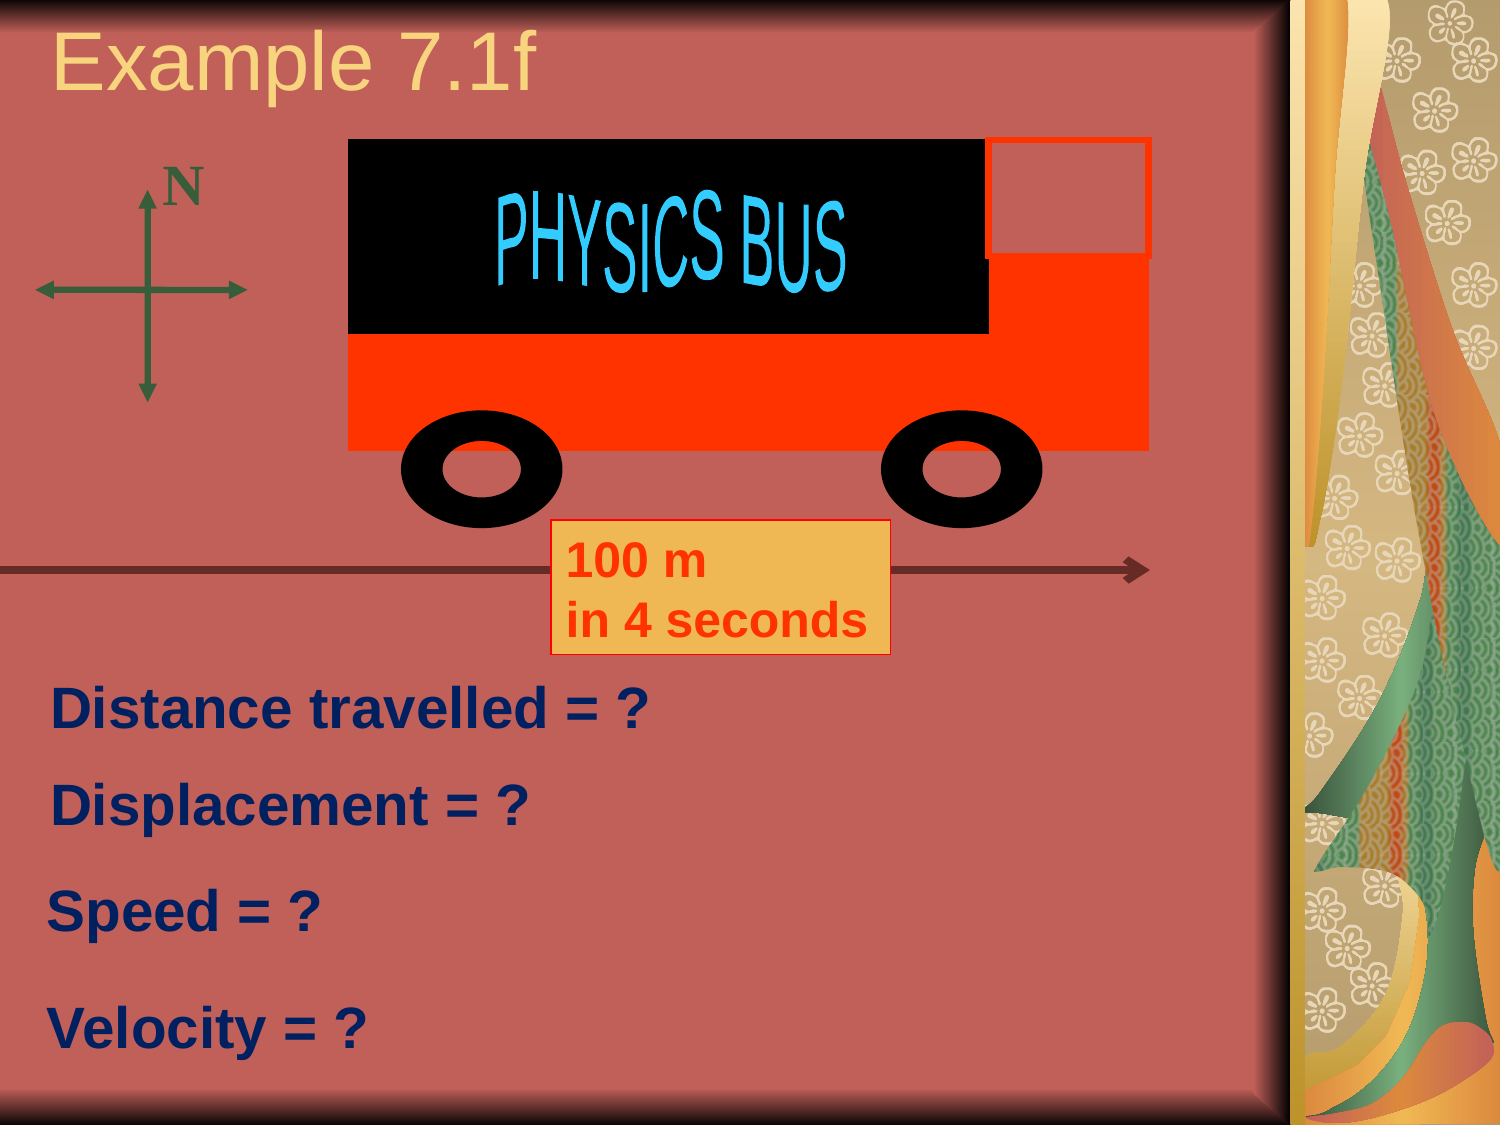

Example 7.1f
N

PHYSICS BUS
100 m
in 4 seconds

Distance travelled = ?
Displacement = ?
Speed = ?
Velocity = ?